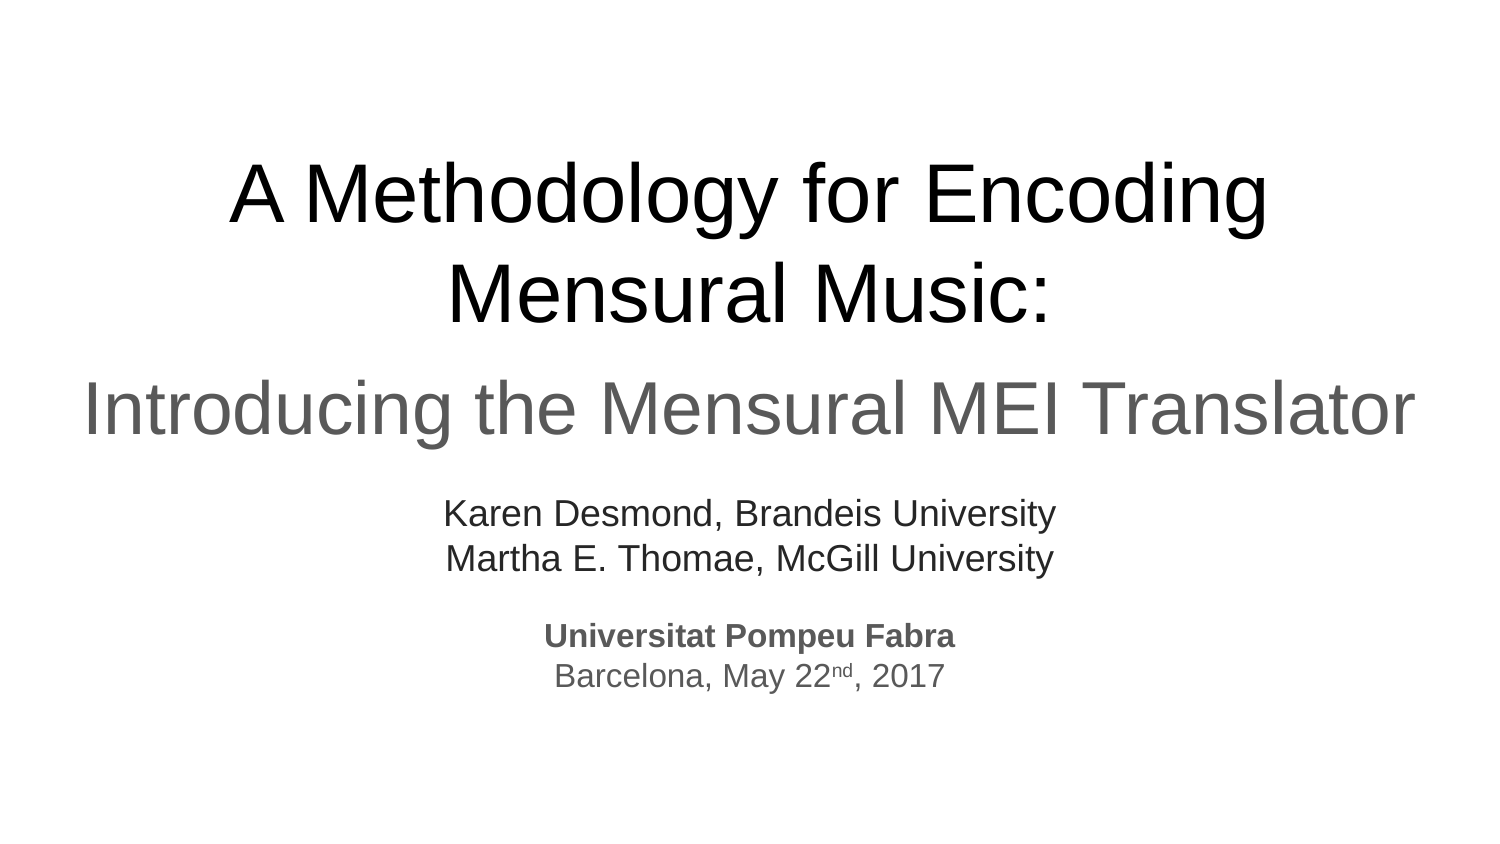

# A Methodology for Encoding
Mensural Music:
Introducing the Mensural MEI Translator
Karen Desmond, Brandeis University
Martha E. Thomae, McGill University

Universitat Pompeu Fabra
Barcelona, May 22nd, 2017